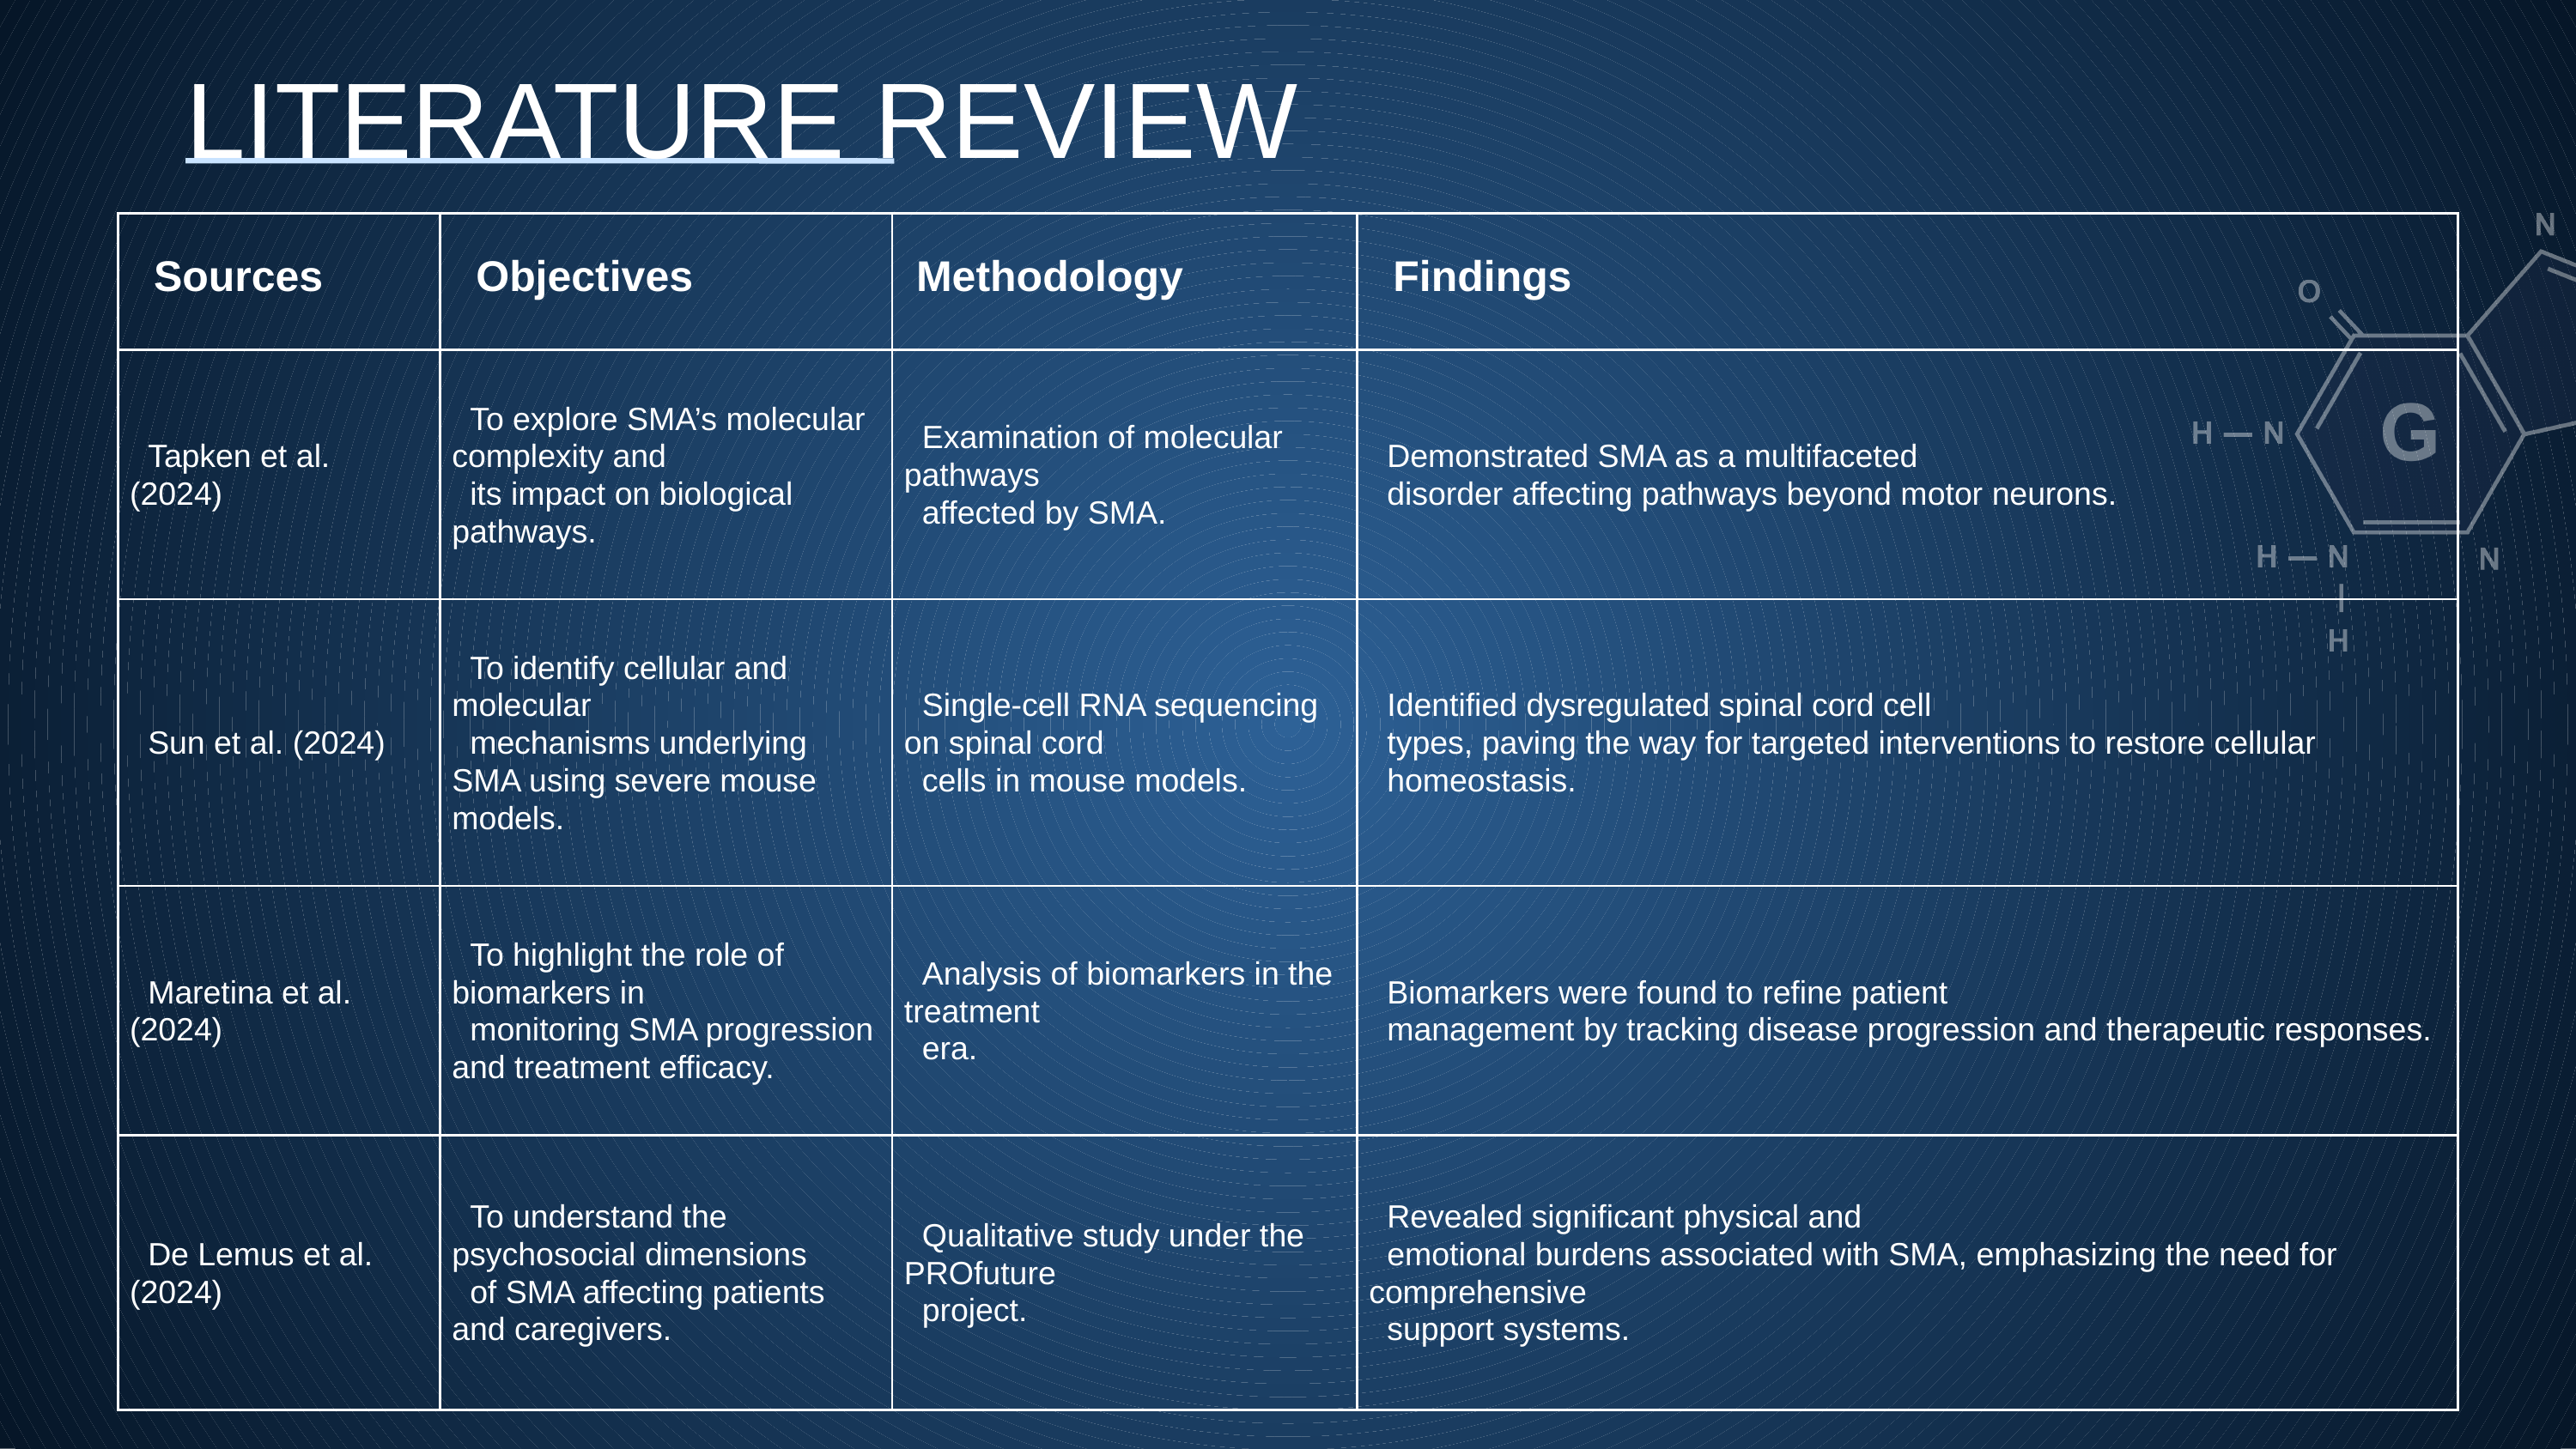

LITERATURE REVIEW

| Sources | Objectives | Methodology | Findings |
| --- | --- | --- | --- |
| Tapken et al. (2024) | To explore SMA’s molecular complexity and its impact on biological pathways. | Examination of molecular pathways affected by SMA. | Demonstrated SMA as a multifaceted disorder affecting pathways beyond motor neurons. |
| Sun et al. (2024) | To identify cellular and molecular mechanisms underlying SMA using severe mouse models. | Single-cell RNA sequencing on spinal cord cells in mouse models. | Identified dysregulated spinal cord cell types, paving the way for targeted interventions to restore cellular homeostasis. |
| Maretina et al. (2024) | To highlight the role of biomarkers in monitoring SMA progression and treatment efficacy. | Analysis of biomarkers in the treatment era. | Biomarkers were found to refine patient management by tracking disease progression and therapeutic responses. |
| De Lemus et al. (2024) | To understand the psychosocial dimensions of SMA affecting patients and caregivers. | Qualitative study under the PROfuture project. | Revealed significant physical and emotional burdens associated with SMA, emphasizing the need for comprehensive support systems. |